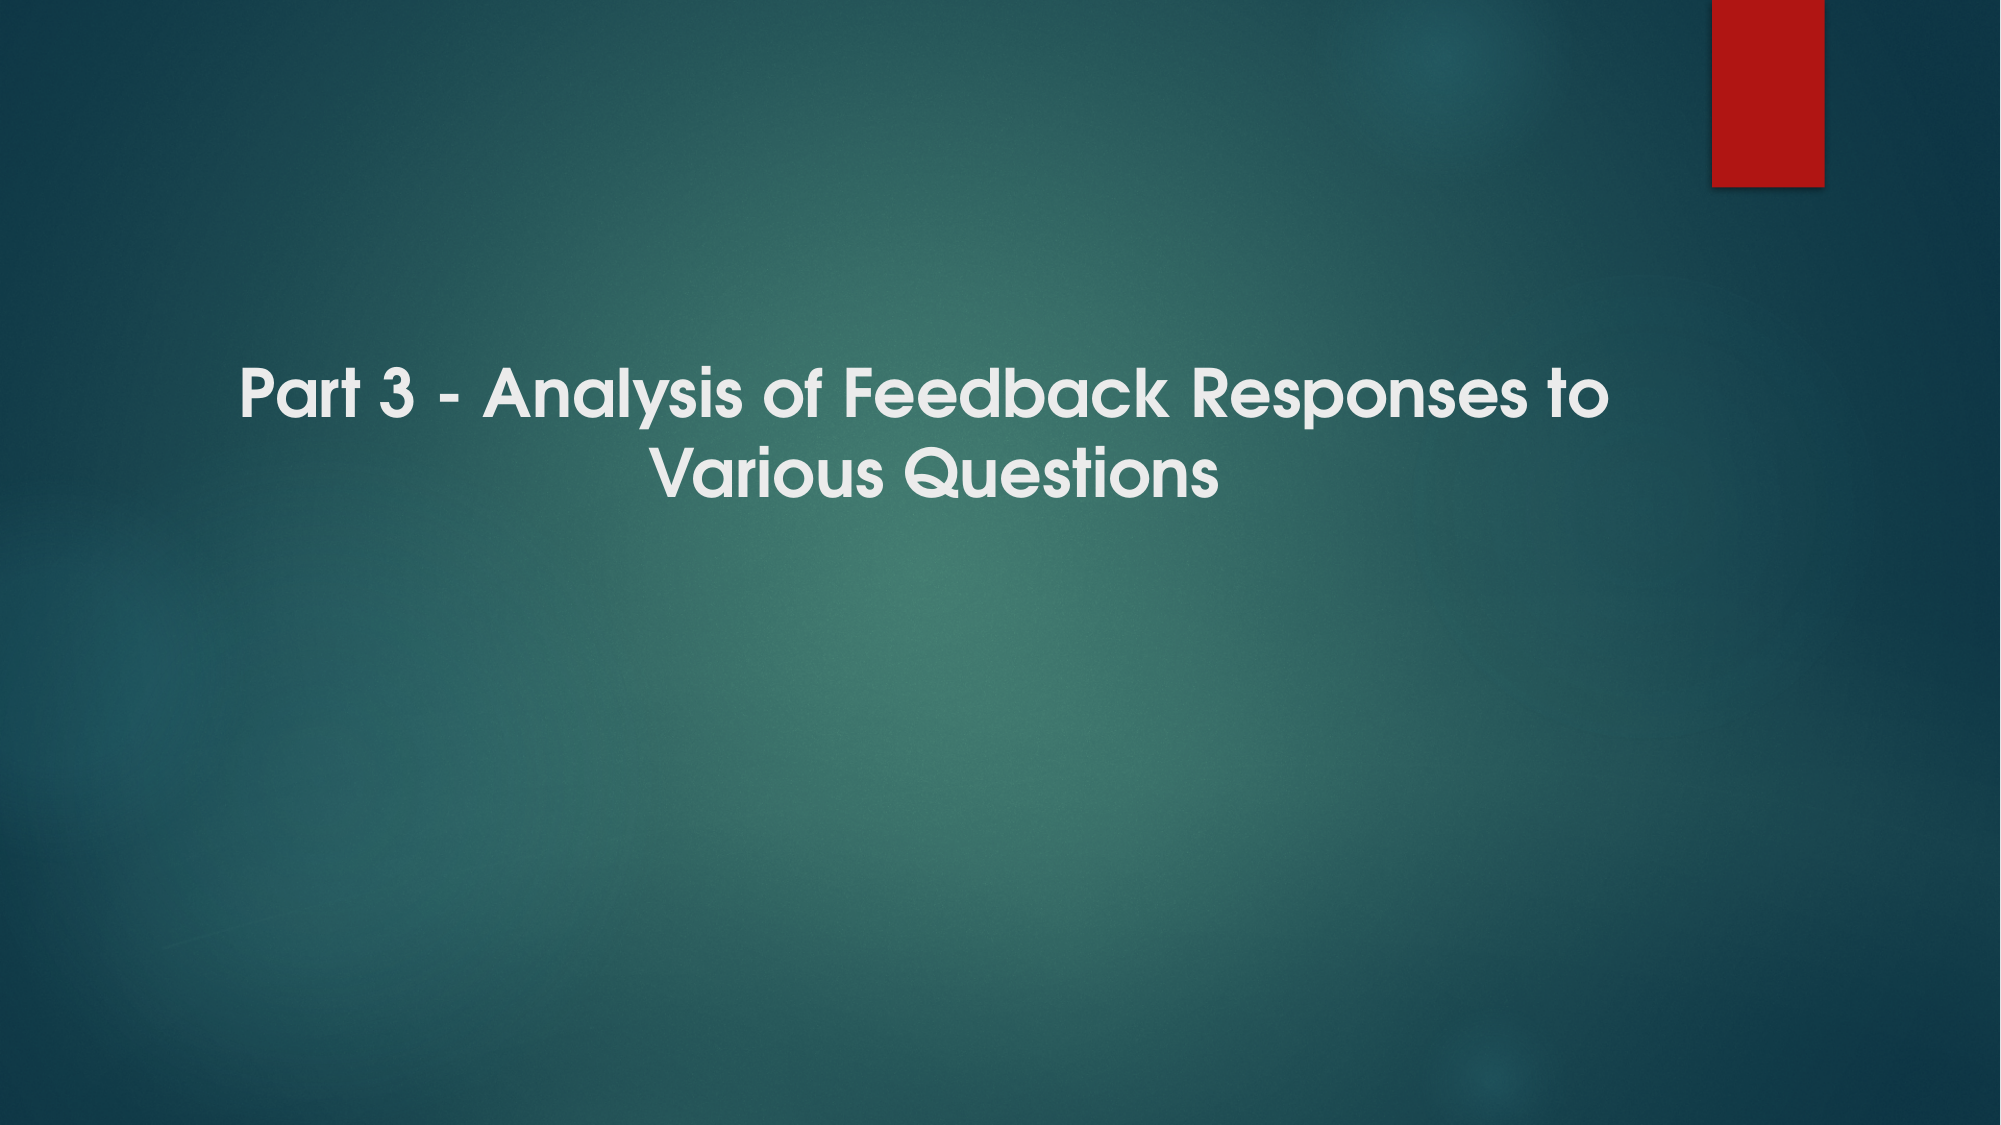

# Part 3 - Analysis of Feedback Responses to Various Questions